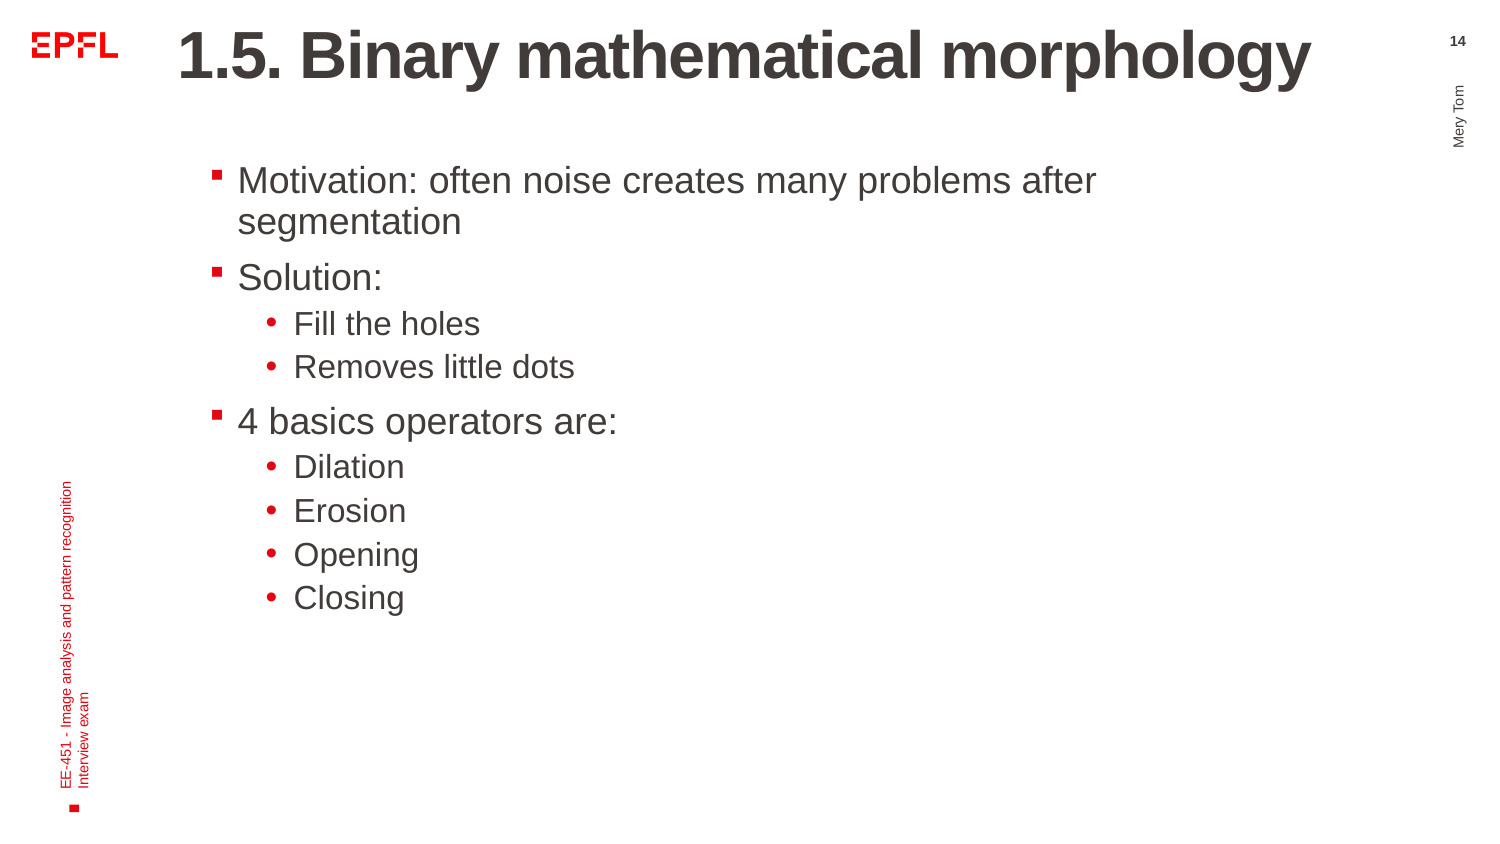

# 1.5. Binary mathematical morphology
14
Motivation: often noise creates many problems after segmentation
Solution:
Fill the holes
Removes little dots
4 basics operators are:
Dilation
Erosion
Opening
Closing
Mery Tom
EE-451 - Image analysis and pattern recognition
Interview exam